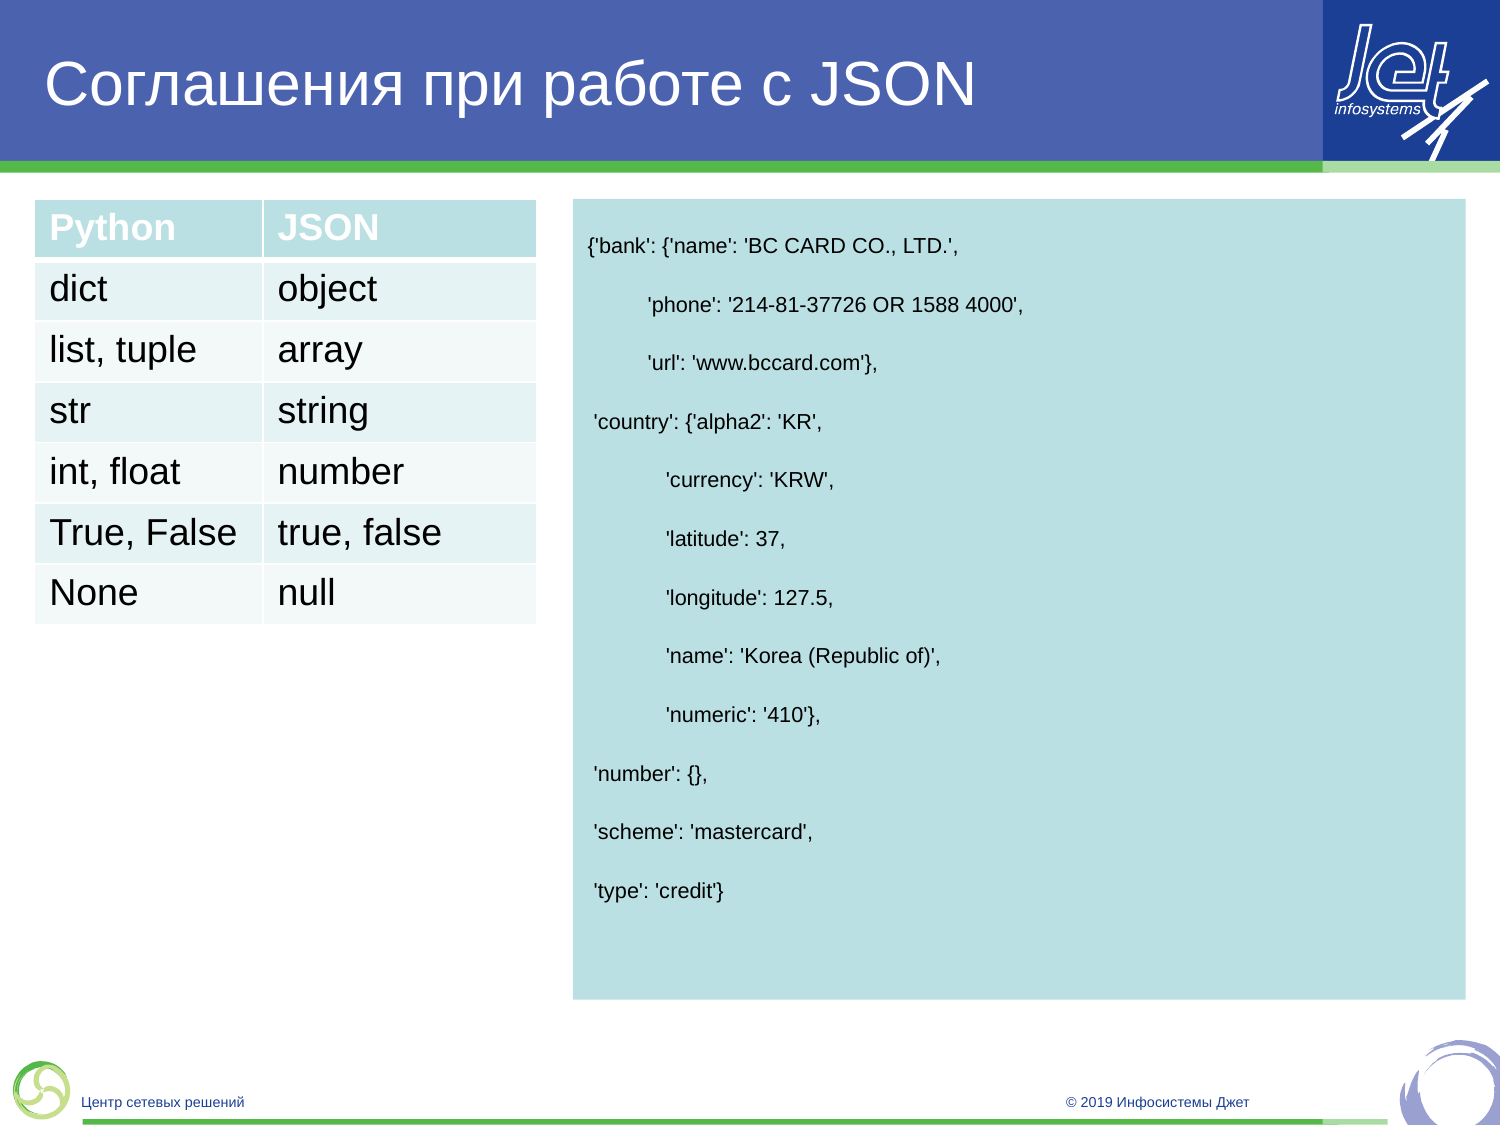

# Соглашения при работе с JSON
{'bank': {'name': 'BC CARD CO., LTD.',
          'phone': '214-81-37726 OR 1588 4000',
          'url': 'www.bccard.com'},
 'country': {'alpha2': 'KR',
             'currency': 'KRW',
             'latitude': 37,
             'longitude': 127.5,
             'name': 'Korea (Republic of)',
             'numeric': '410'},
 'number': {},
 'scheme': 'mastercard',
 'type': 'credit'}
| Python | JSON |
| --- | --- |
| dict | object |
| list, tuple | array |
| str | string |
| int, float | number |
| True, False | true, false |
| None | null |